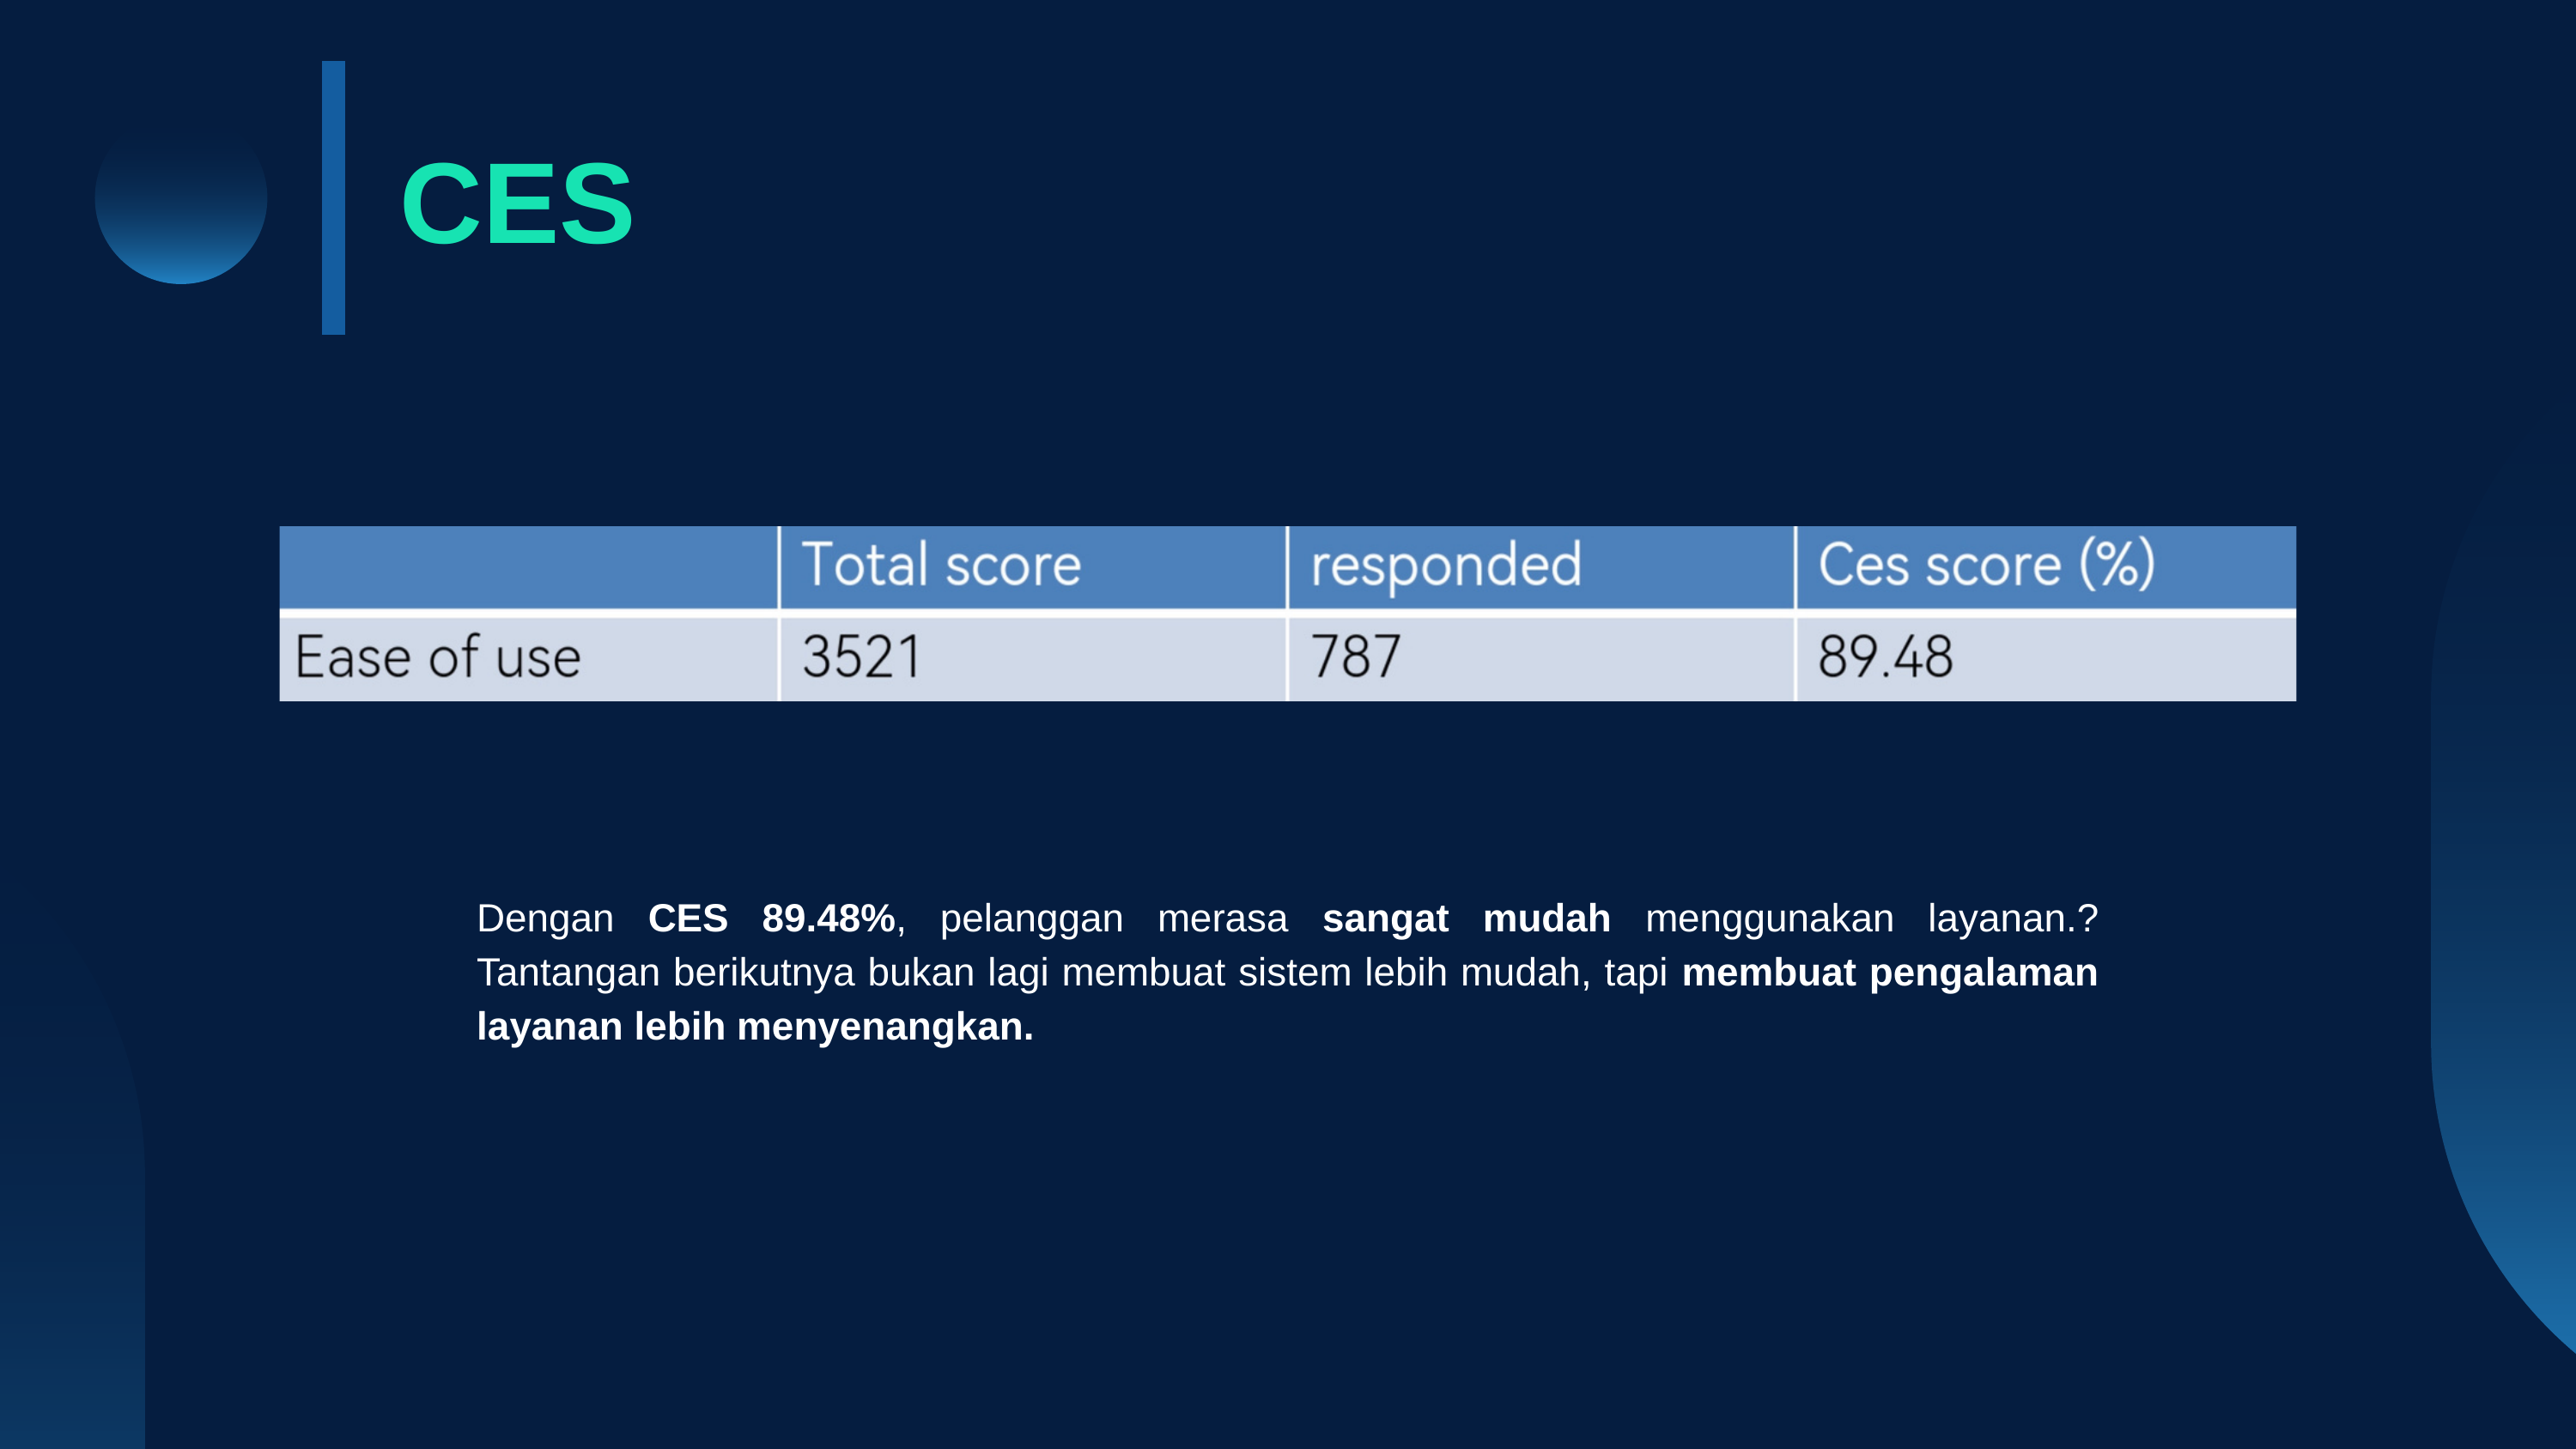

CES

Dengan CES 89.48%, pelanggan merasa sangat mudah menggunakan layanan.?Tantangan berikutnya bukan lagi membuat sistem lebih mudah, tapi membuat pengalaman layanan lebih menyenangkan.